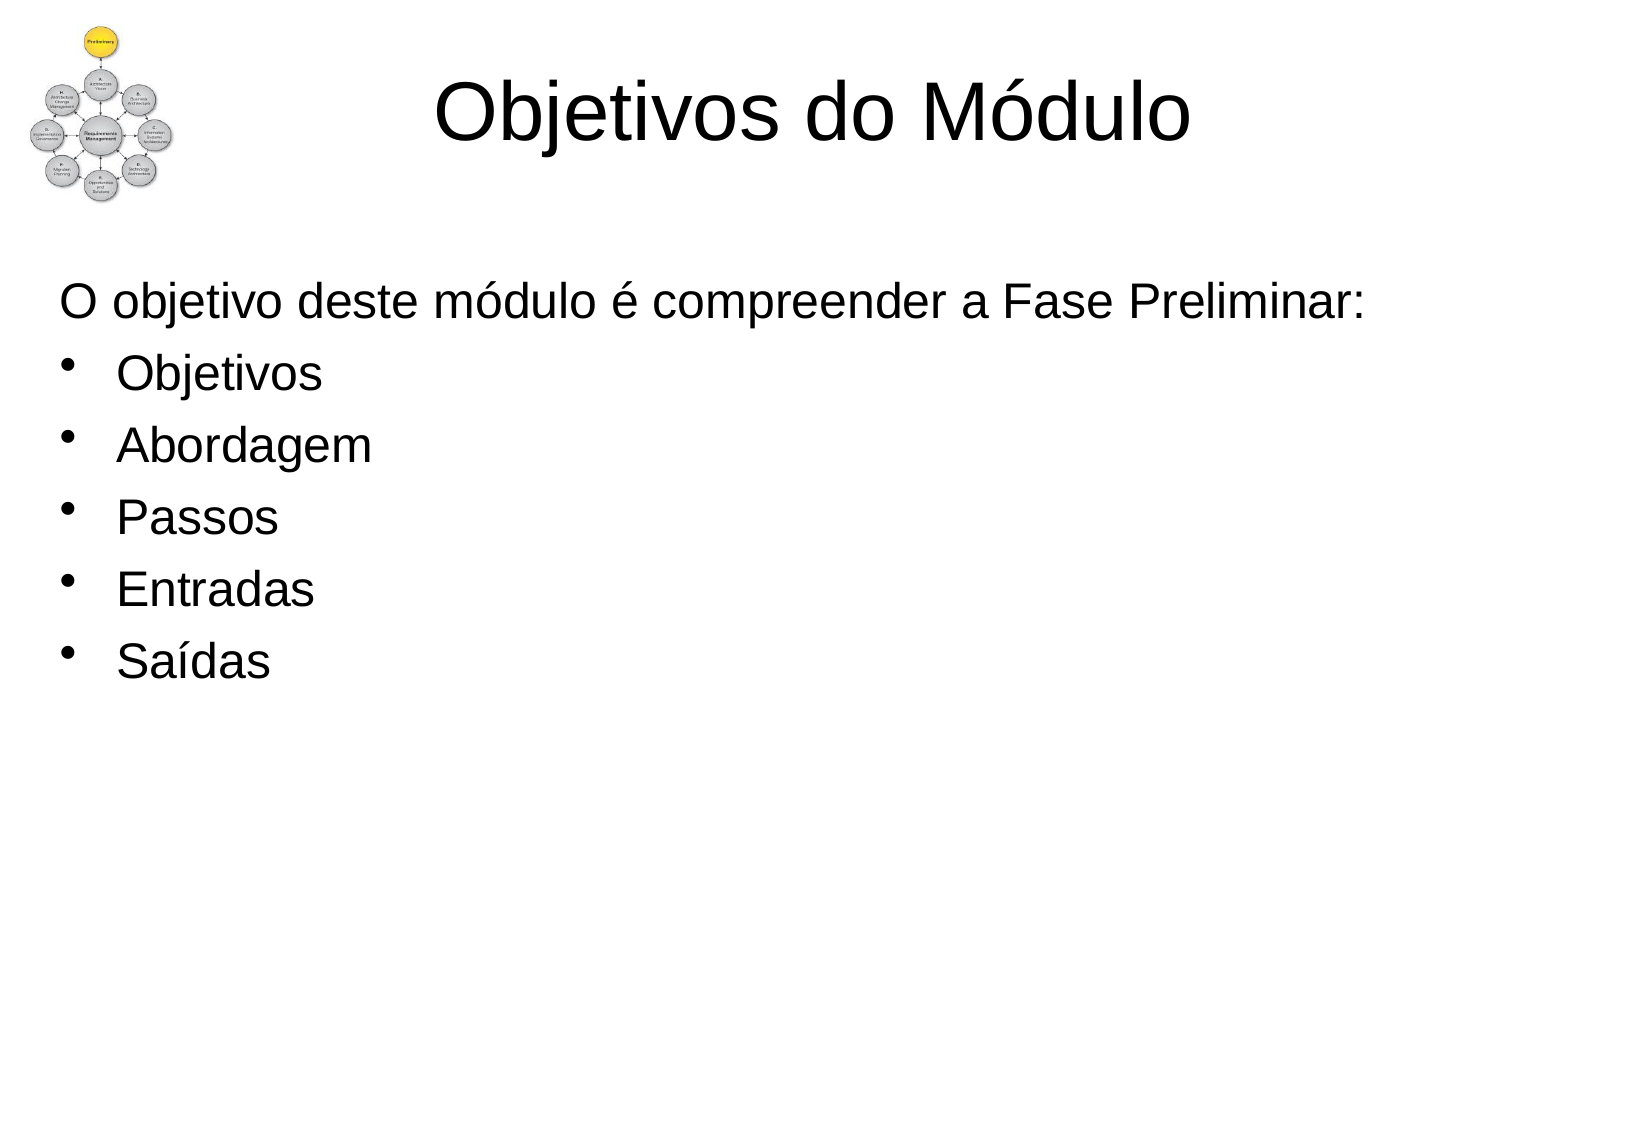

# Objetivos do Módulo
O objetivo deste módulo é compreender a Fase Preliminar:
Objetivos
Abordagem
Passos
Entradas
Saídas